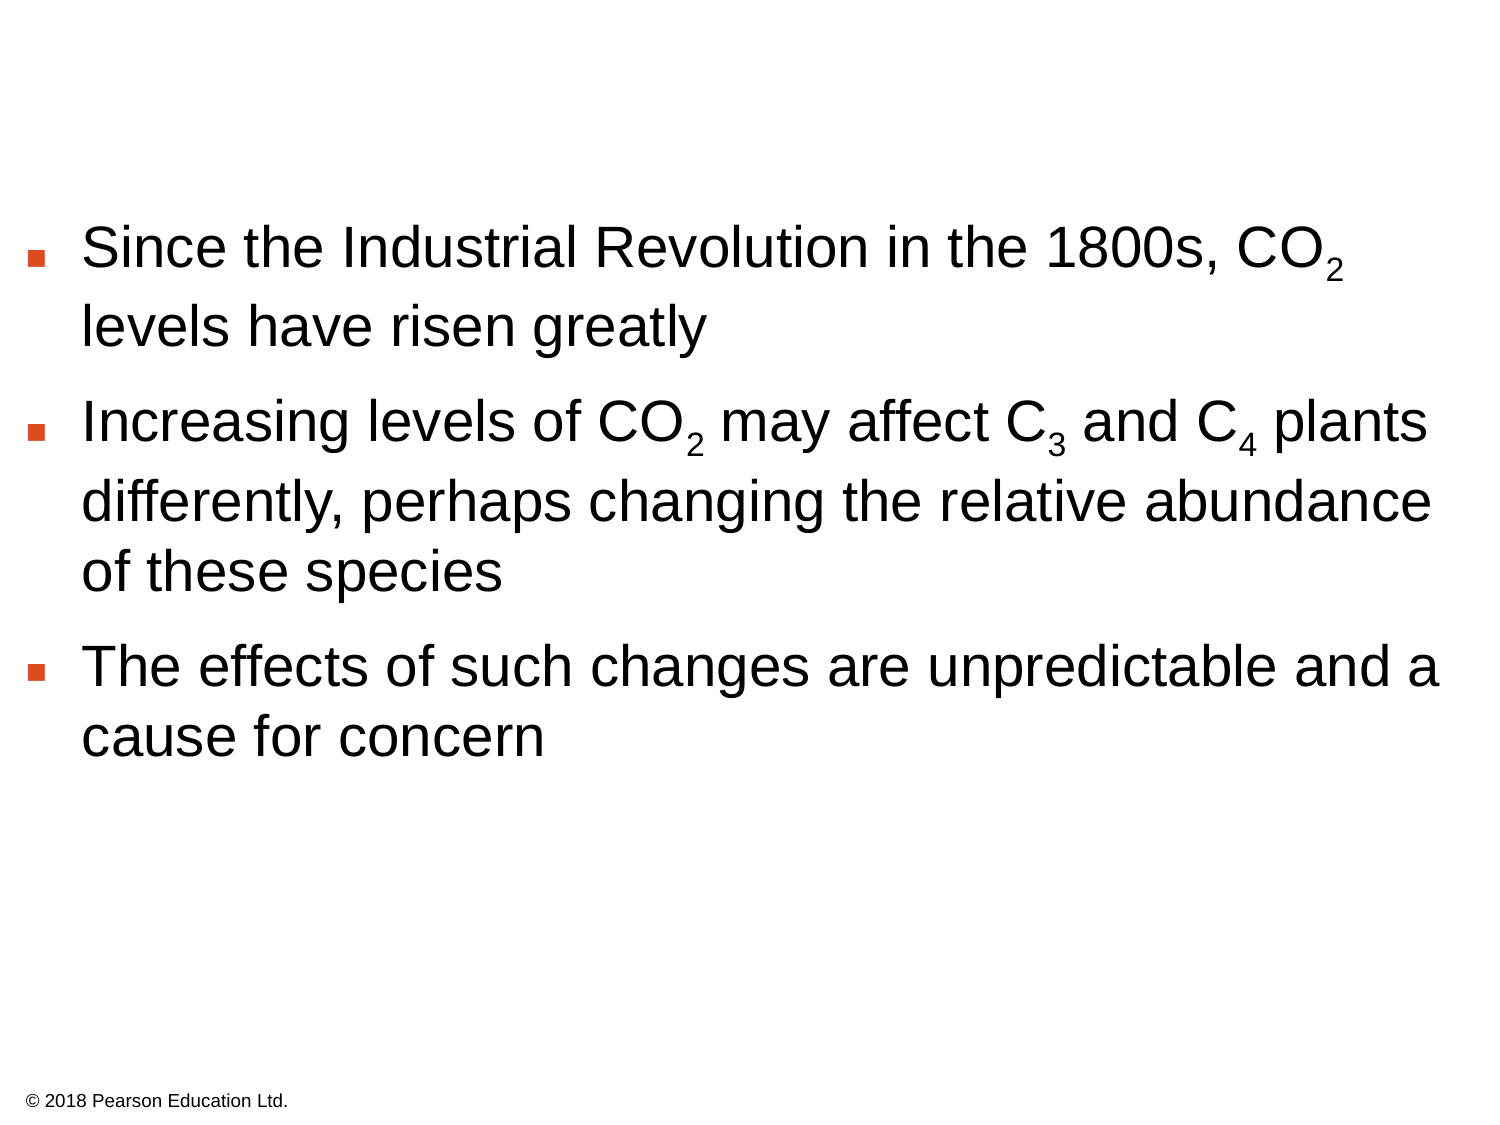

Since the Industrial Revolution in the 1800s, CO2 levels have risen greatly
Increasing levels of CO2 may affect C3 and C4 plants differently, perhaps changing the relative abundance of these species
The effects of such changes are unpredictable and a cause for concern
© 2018 Pearson Education Ltd.